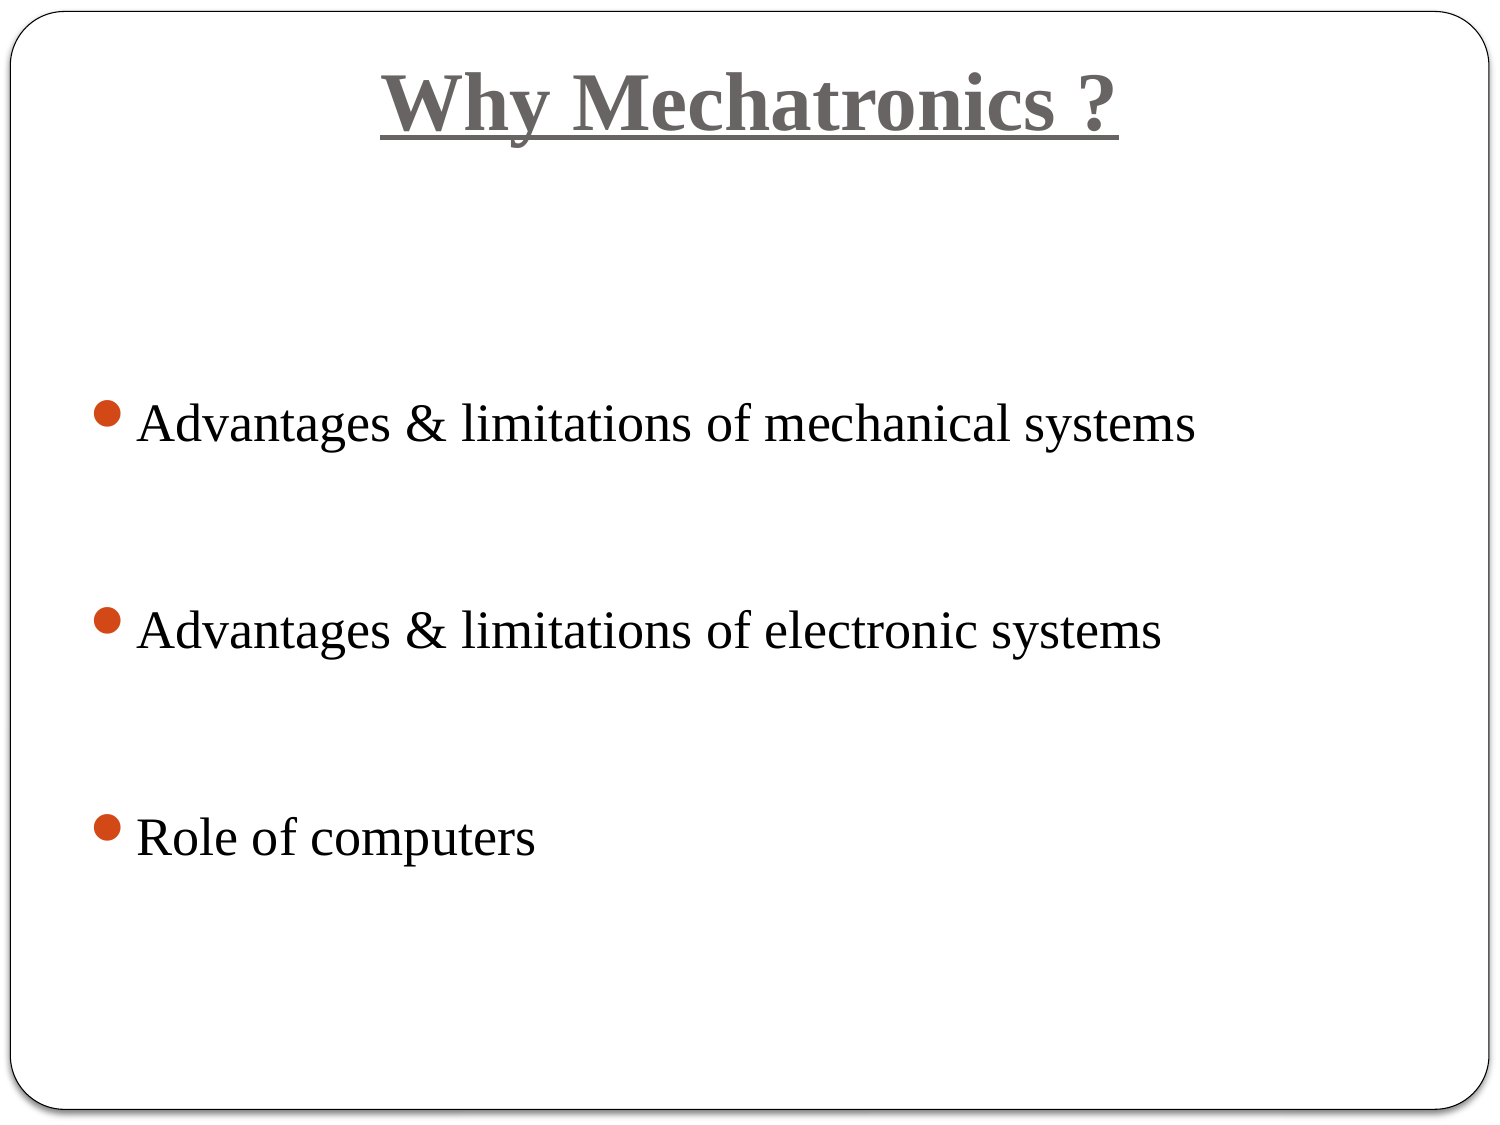

# Why Mechatronics ?
Advantages & limitations of mechanical systems
Advantages & limitations of electronic systems
Role of computers